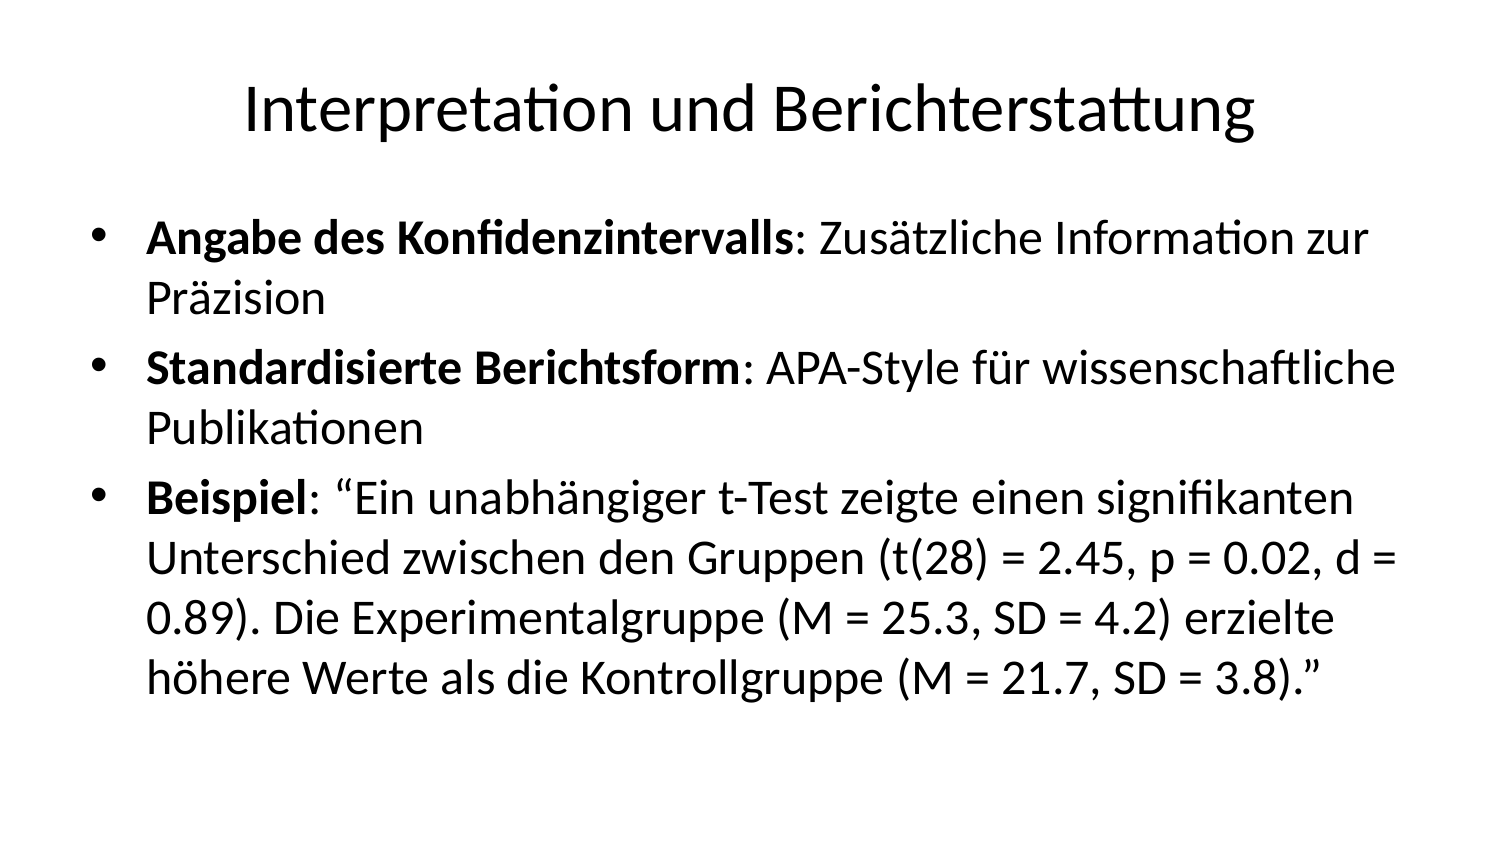

# Interpretation und Berichterstattung
Angabe des Konfidenzintervalls: Zusätzliche Information zur Präzision
Standardisierte Berichtsform: APA-Style für wissenschaftliche Publikationen
Beispiel: “Ein unabhängiger t-Test zeigte einen signifikanten Unterschied zwischen den Gruppen (t(28) = 2.45, p = 0.02, d = 0.89). Die Experimentalgruppe (M = 25.3, SD = 4.2) erzielte höhere Werte als die Kontrollgruppe (M = 21.7, SD = 3.8).”